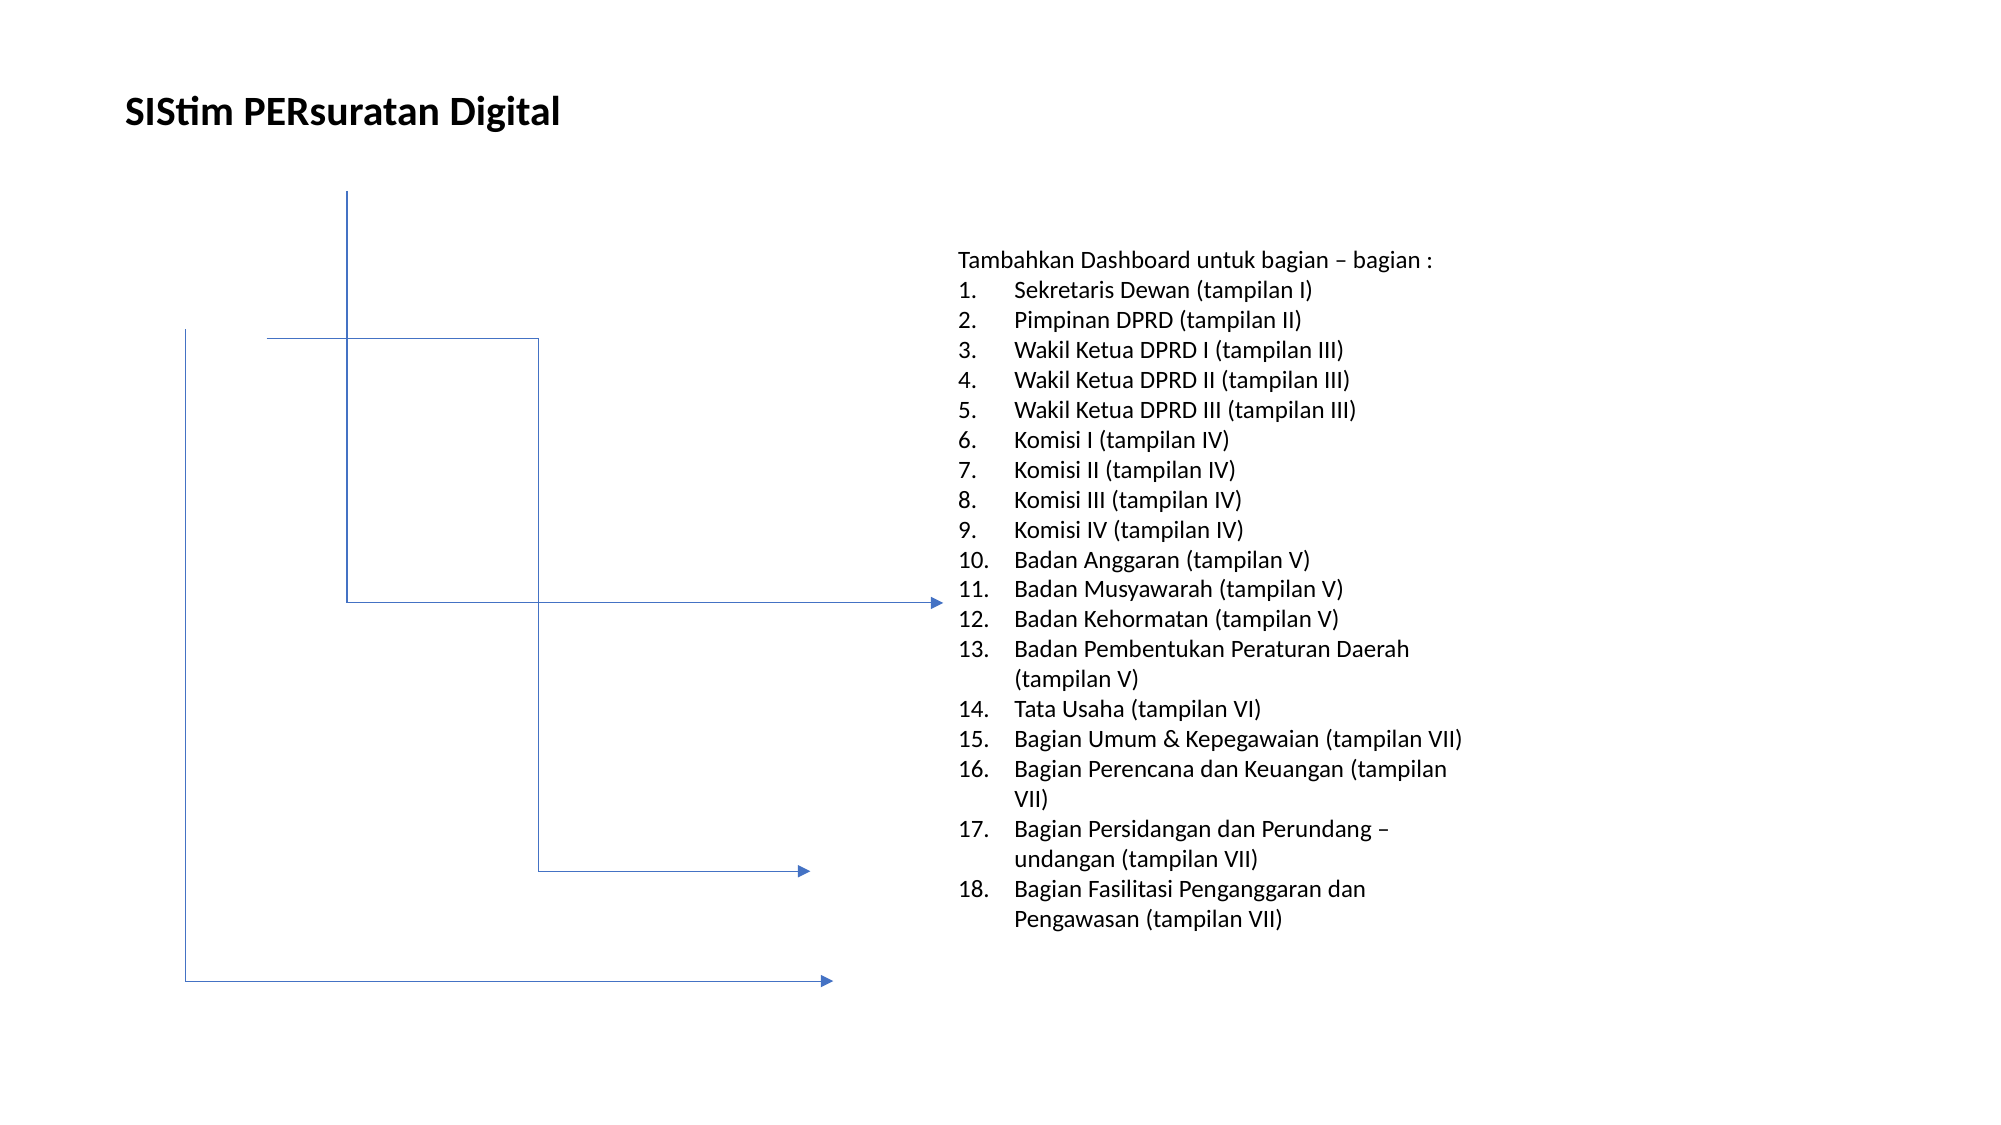

SIStim PERsuratan Digital
Tambahkan Dashboard untuk bagian – bagian :
Sekretaris Dewan (tampilan I)
Pimpinan DPRD (tampilan II)
Wakil Ketua DPRD I (tampilan III)
Wakil Ketua DPRD II (tampilan III)
Wakil Ketua DPRD III (tampilan III)
Komisi I (tampilan IV)
Komisi II (tampilan IV)
Komisi III (tampilan IV)
Komisi IV (tampilan IV)
Badan Anggaran (tampilan V)
Badan Musyawarah (tampilan V)
Badan Kehormatan (tampilan V)
Badan Pembentukan Peraturan Daerah (tampilan V)
Tata Usaha (tampilan VI)
Bagian Umum & Kepegawaian (tampilan VII)
Bagian Perencana dan Keuangan (tampilan VII)
Bagian Persidangan dan Perundang – undangan (tampilan VII)
Bagian Fasilitasi Penganggaran dan Pengawasan (tampilan VII)